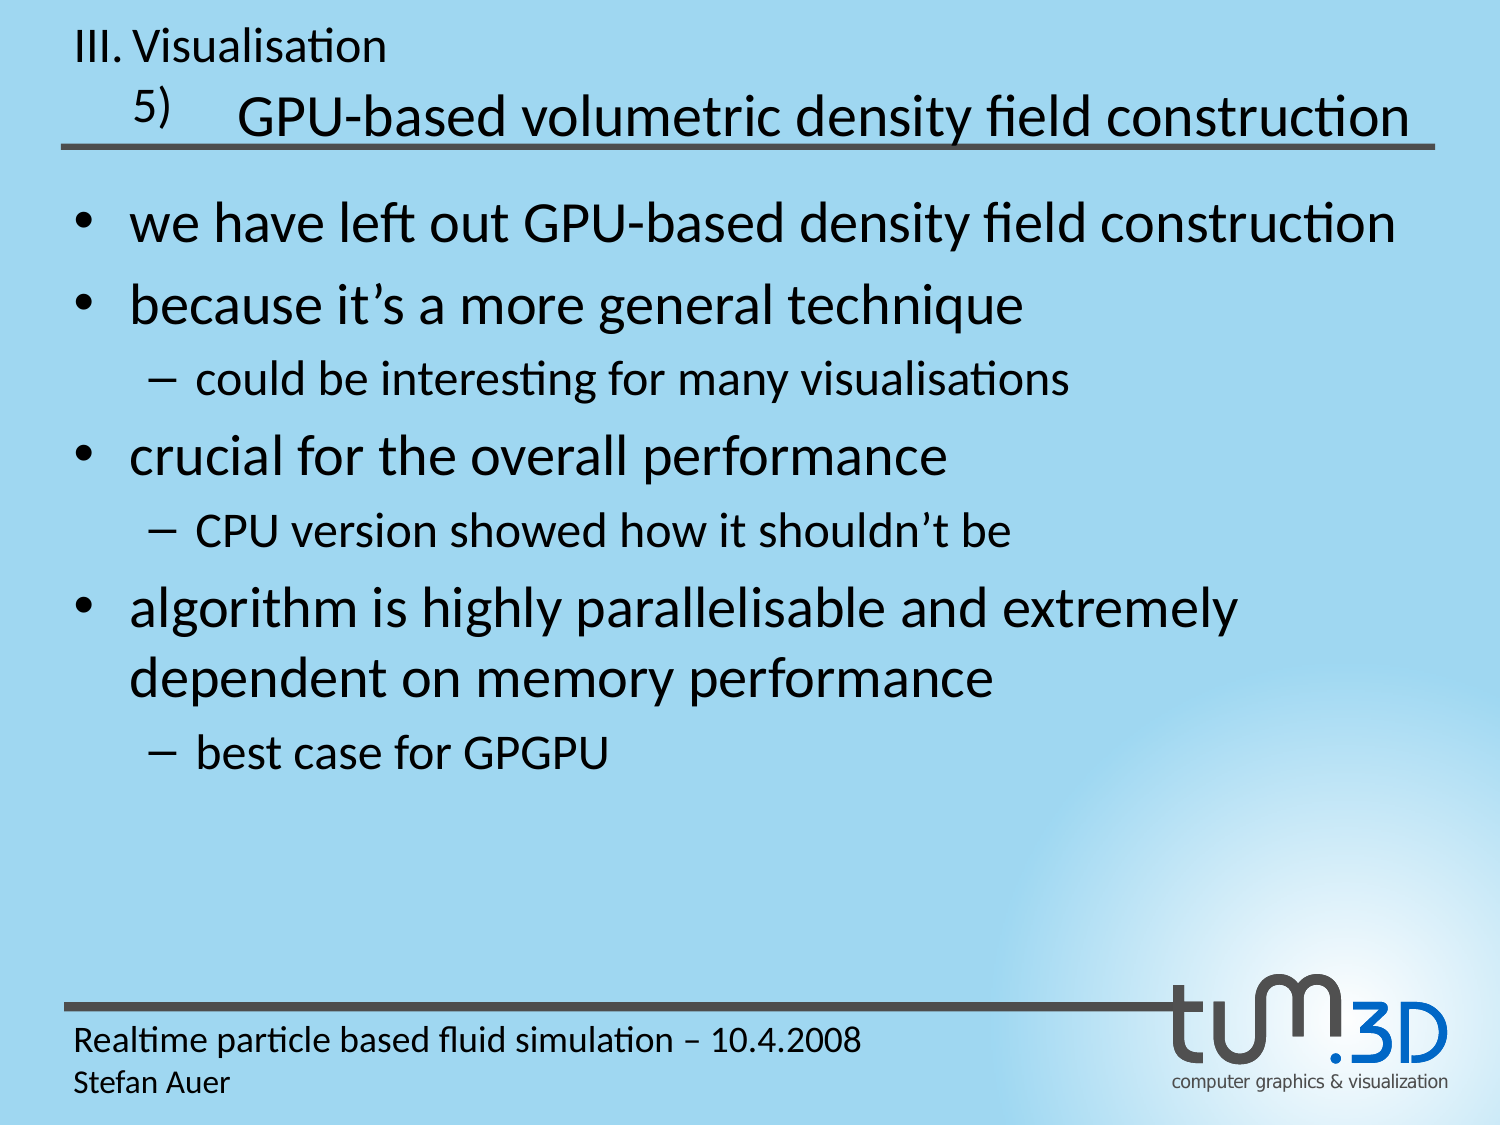

III.
Visualisation
5)
GPU-based volumetric density field construction
we have left out GPU-based density field construction
because it’s a more general technique
could be interesting for many visualisations
crucial for the overall performance
CPU version showed how it shouldn’t be
algorithm is highly parallelisable and extremely dependent on memory performance
best case for GPGPU